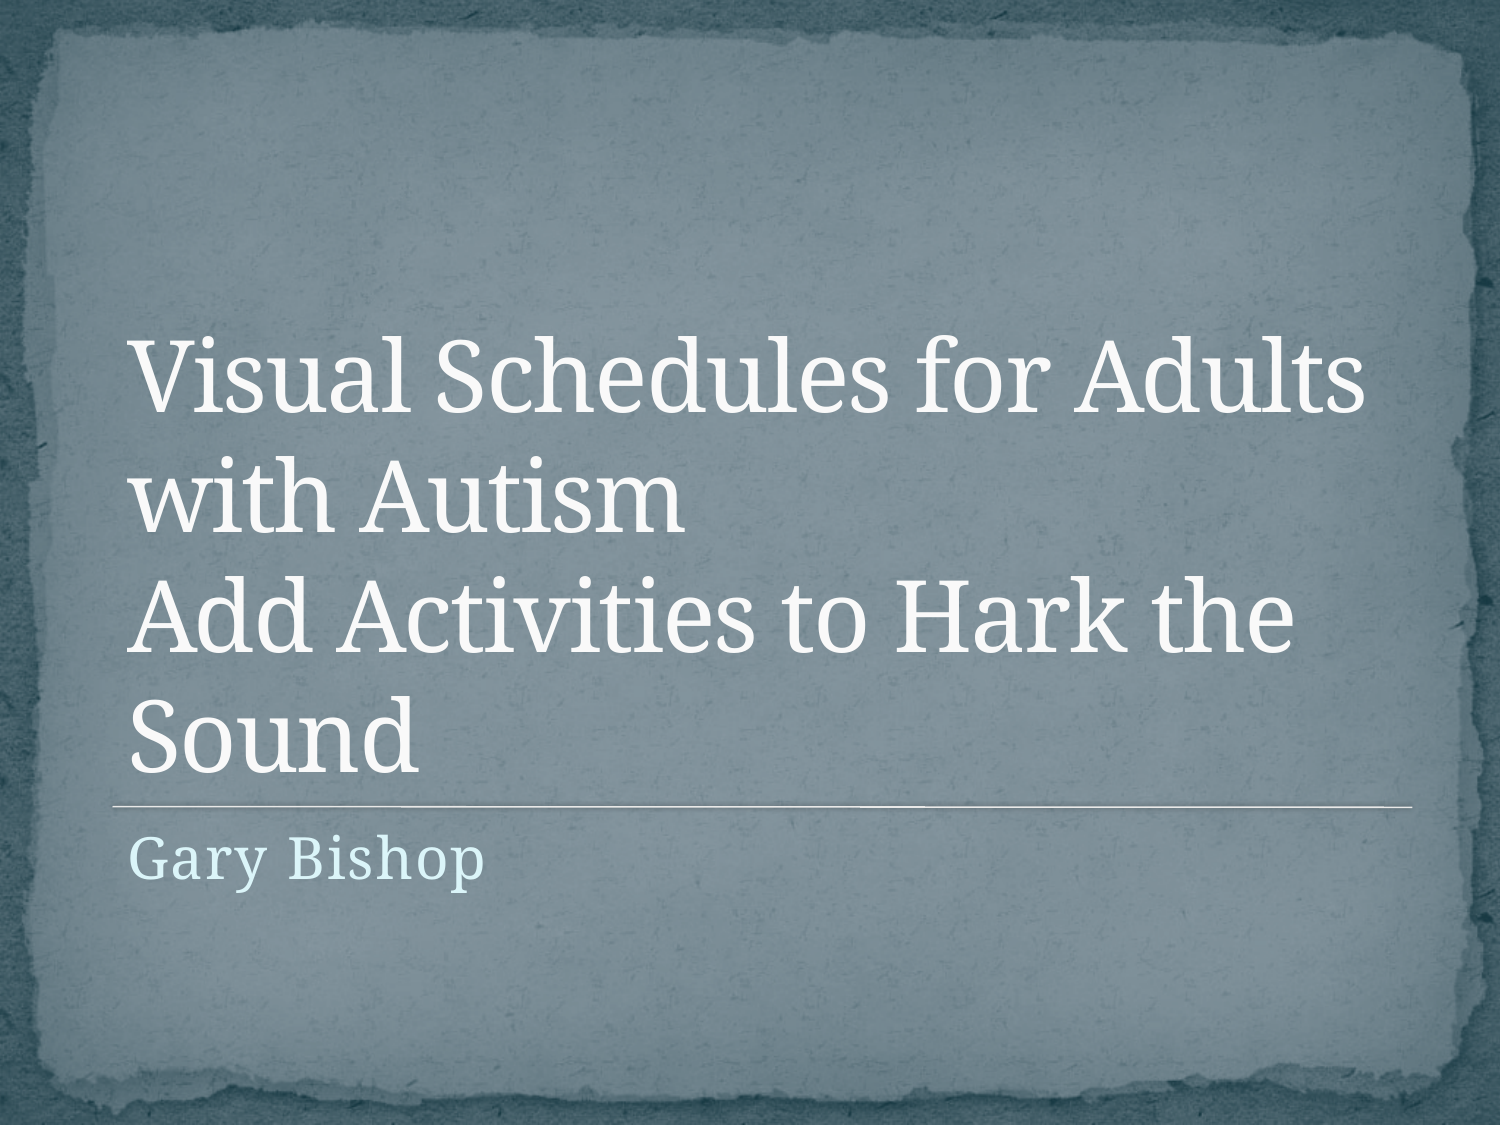

# Visual Schedules for Adults with Autism Add Activities to Hark the Sound
Gary Bishop